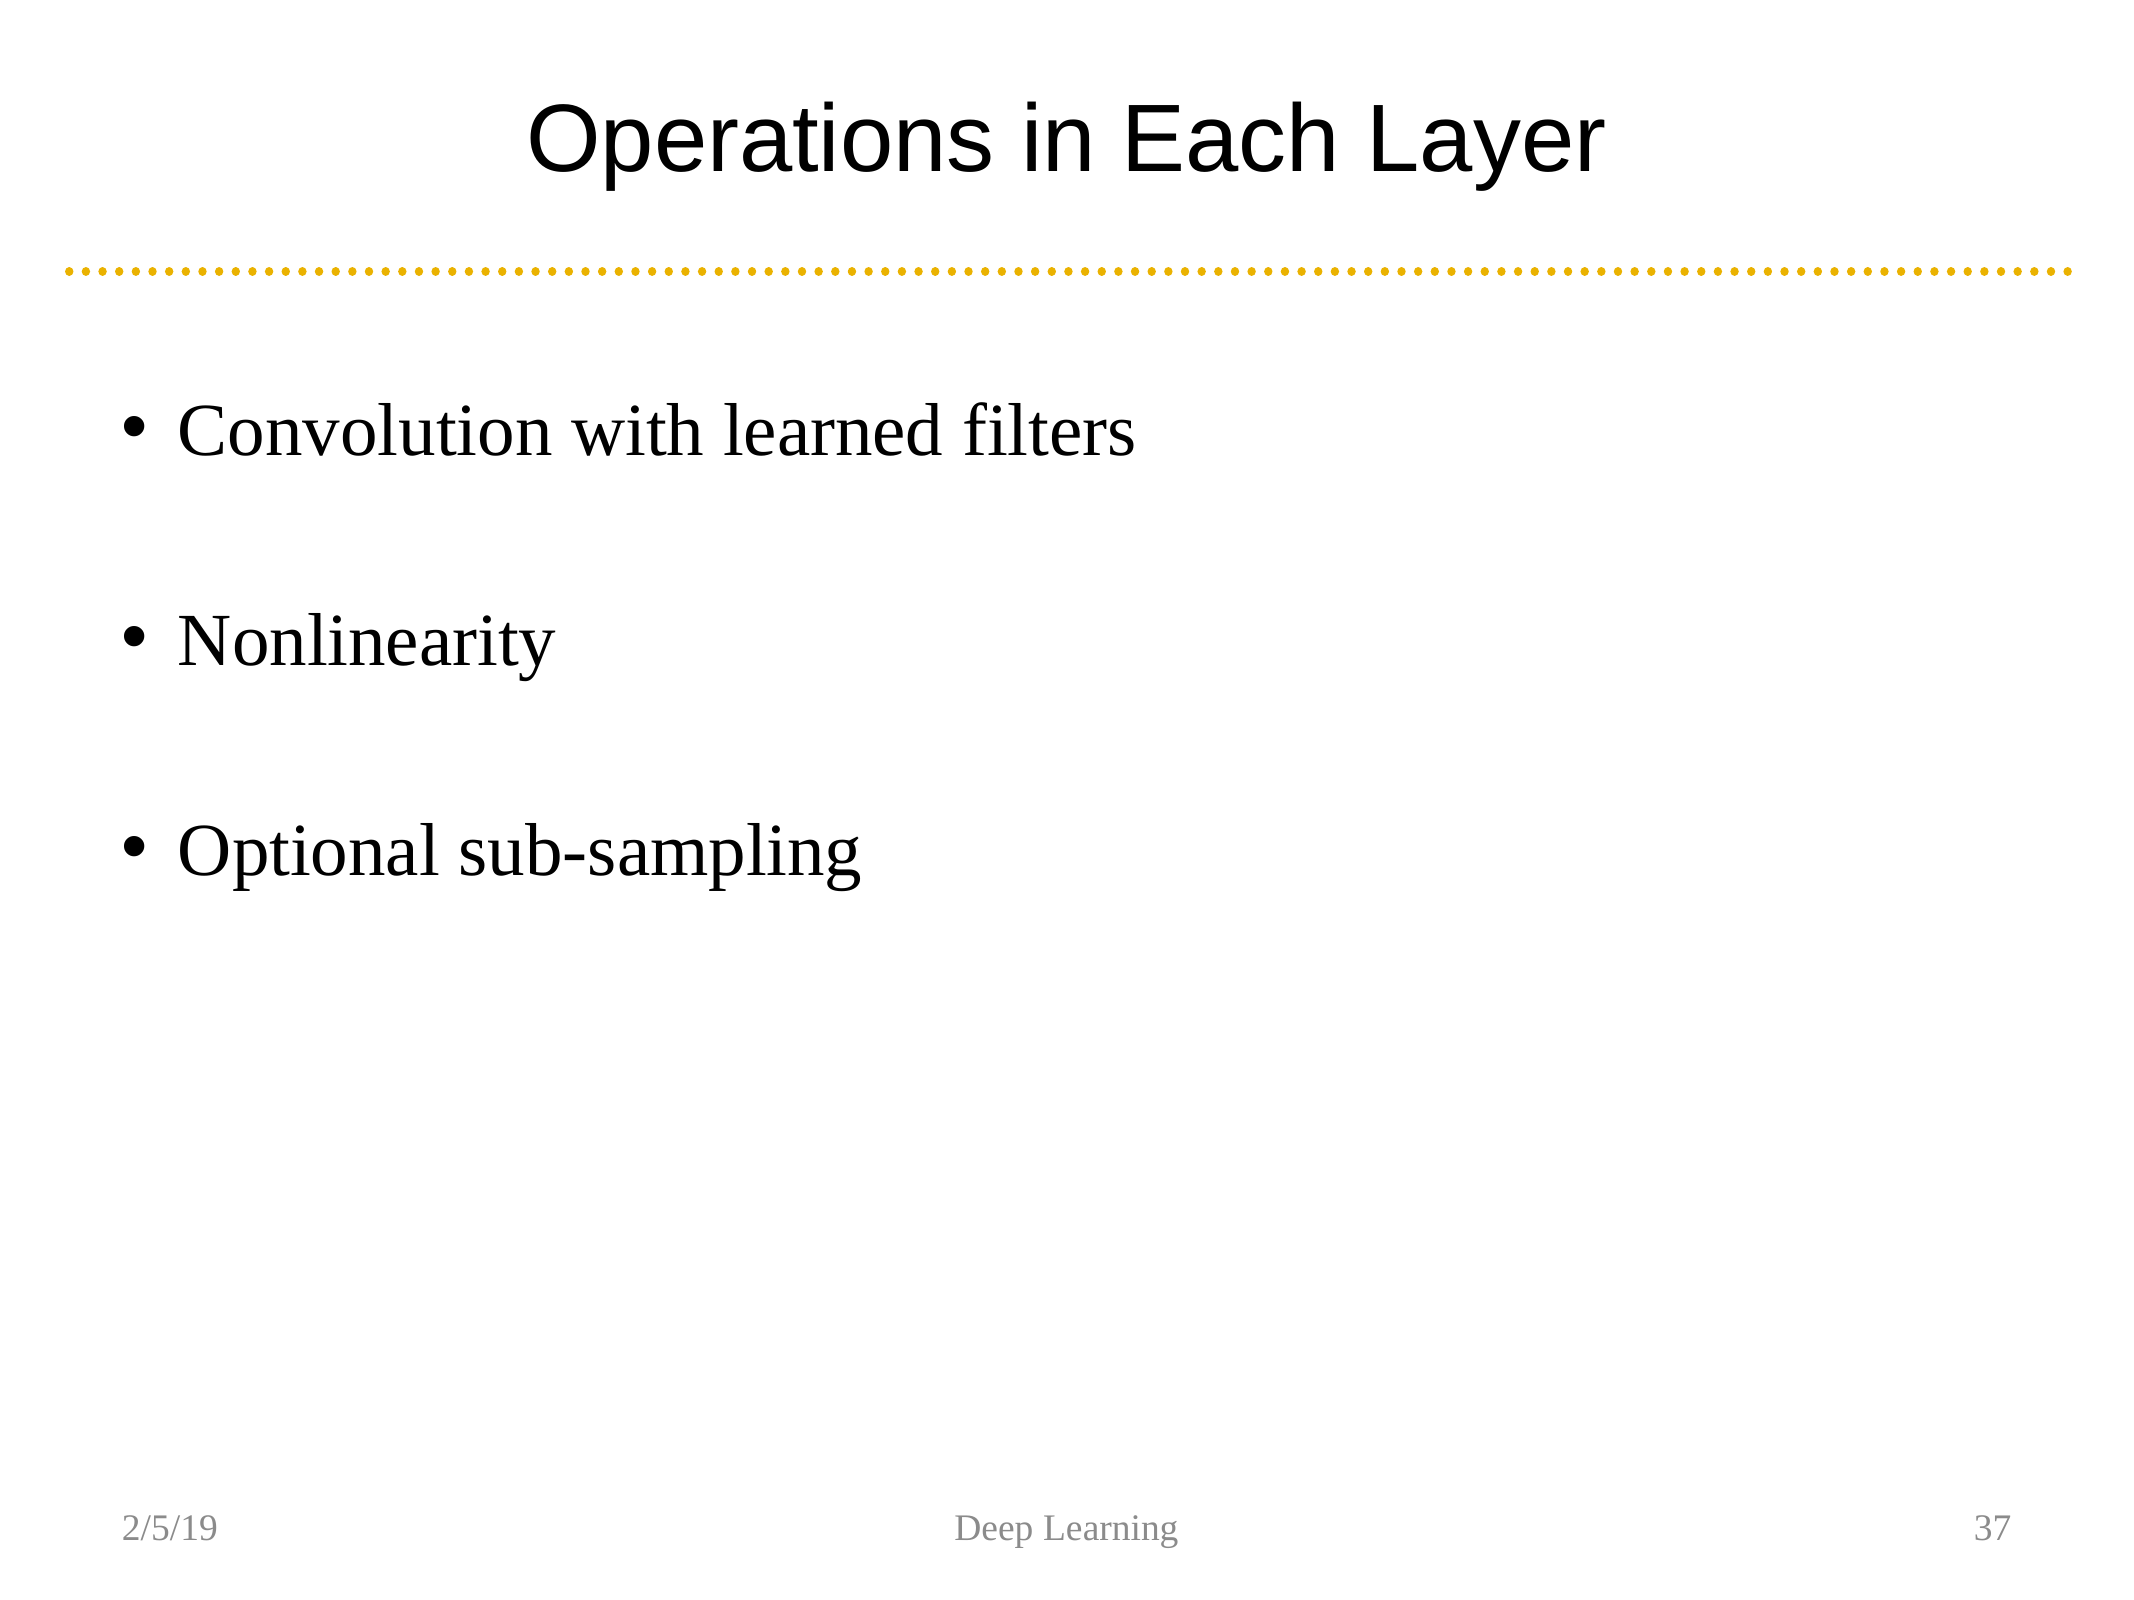

# Operations in Each Layer
Convolution with learned filters

Nonlinearity

Optional sub-sampling

2/5/19
Deep Learning
37